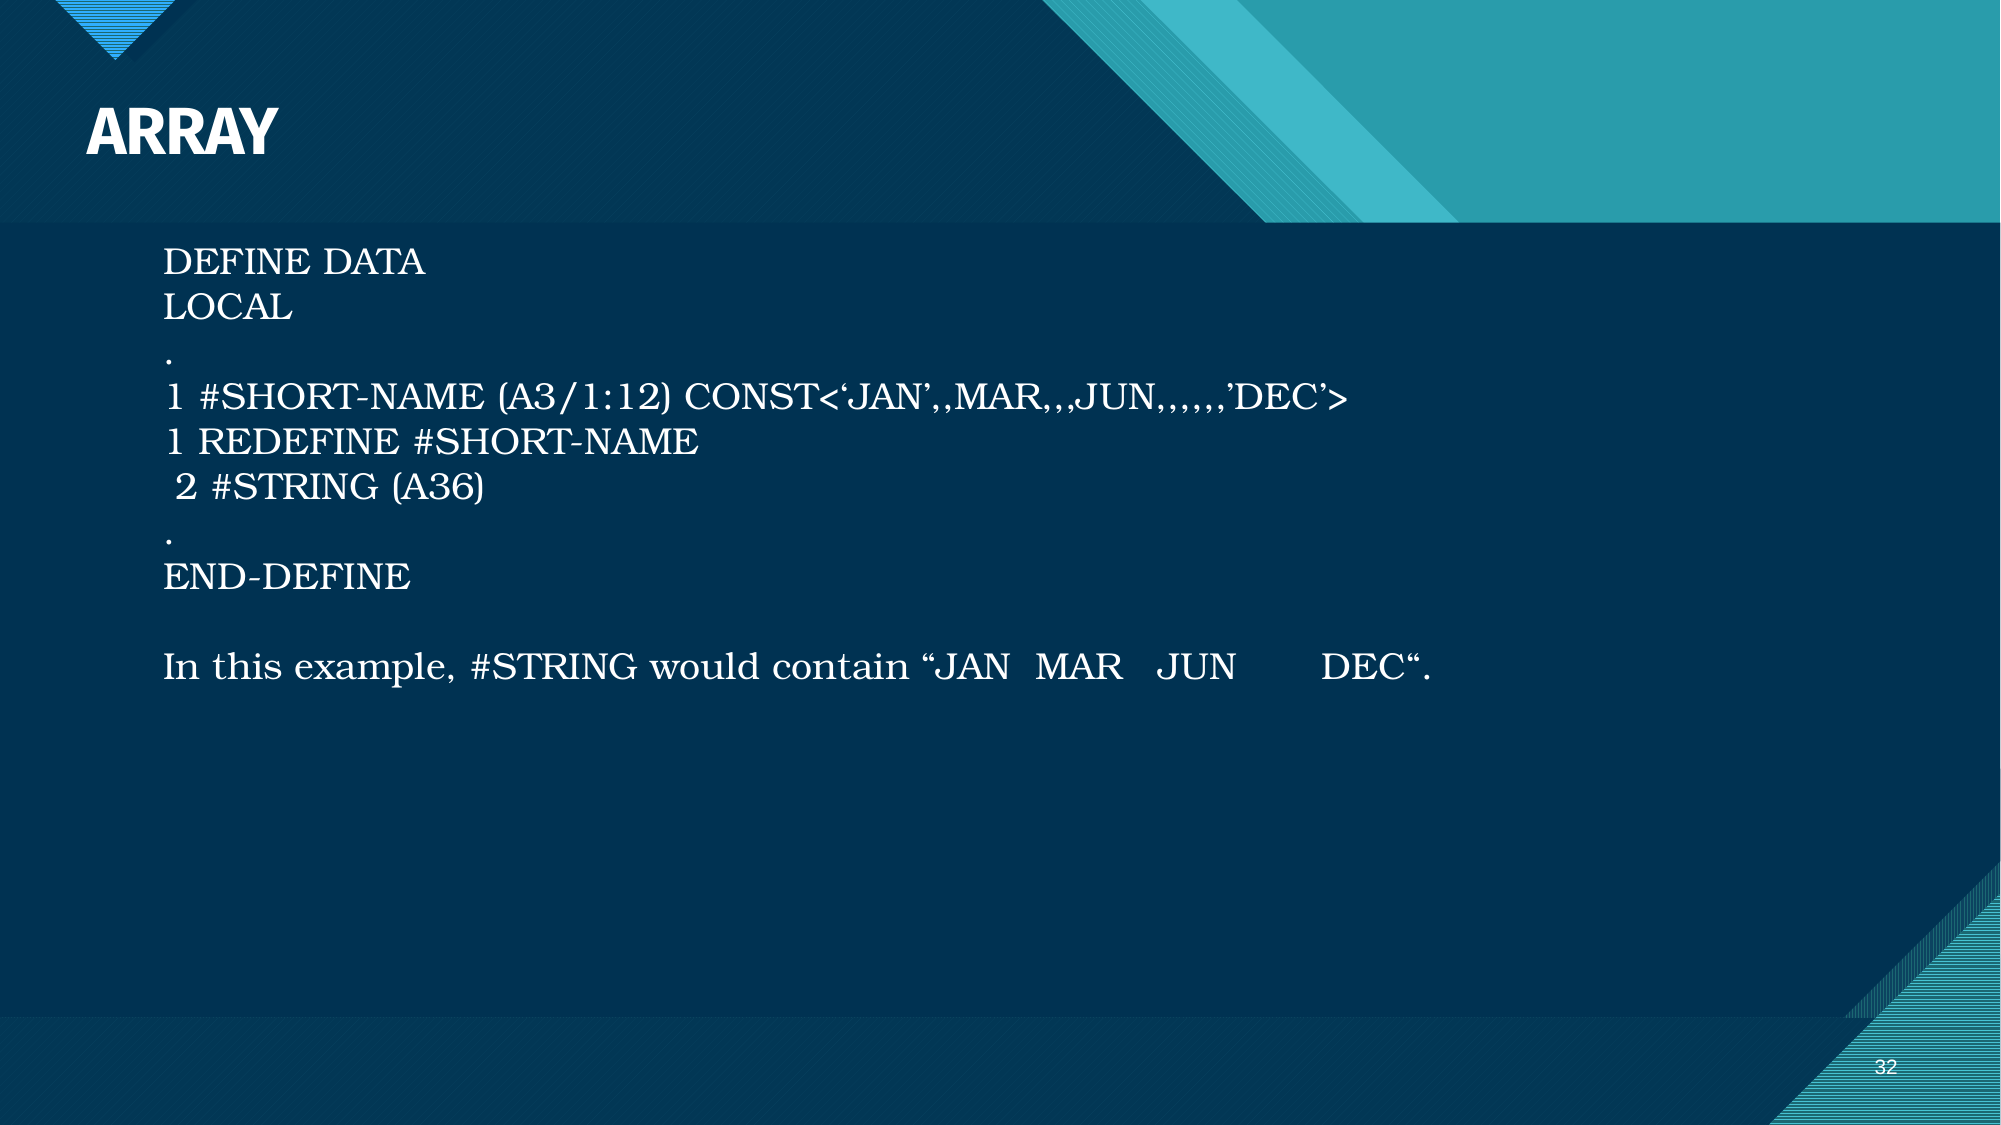

# ARRAY
DEFINE DATA
LOCAL
.
1 #SHORT-NAME (A3/1:12) CONST<‘JAN’,,MAR,,,JUN,,,,,,’DEC’>
1 REDEFINE #SHORT-NAME
 2 #STRING (A36)
.
END-DEFINE

In this example, #STRING would contain “JAN  MAR   JUN       DEC“.
32